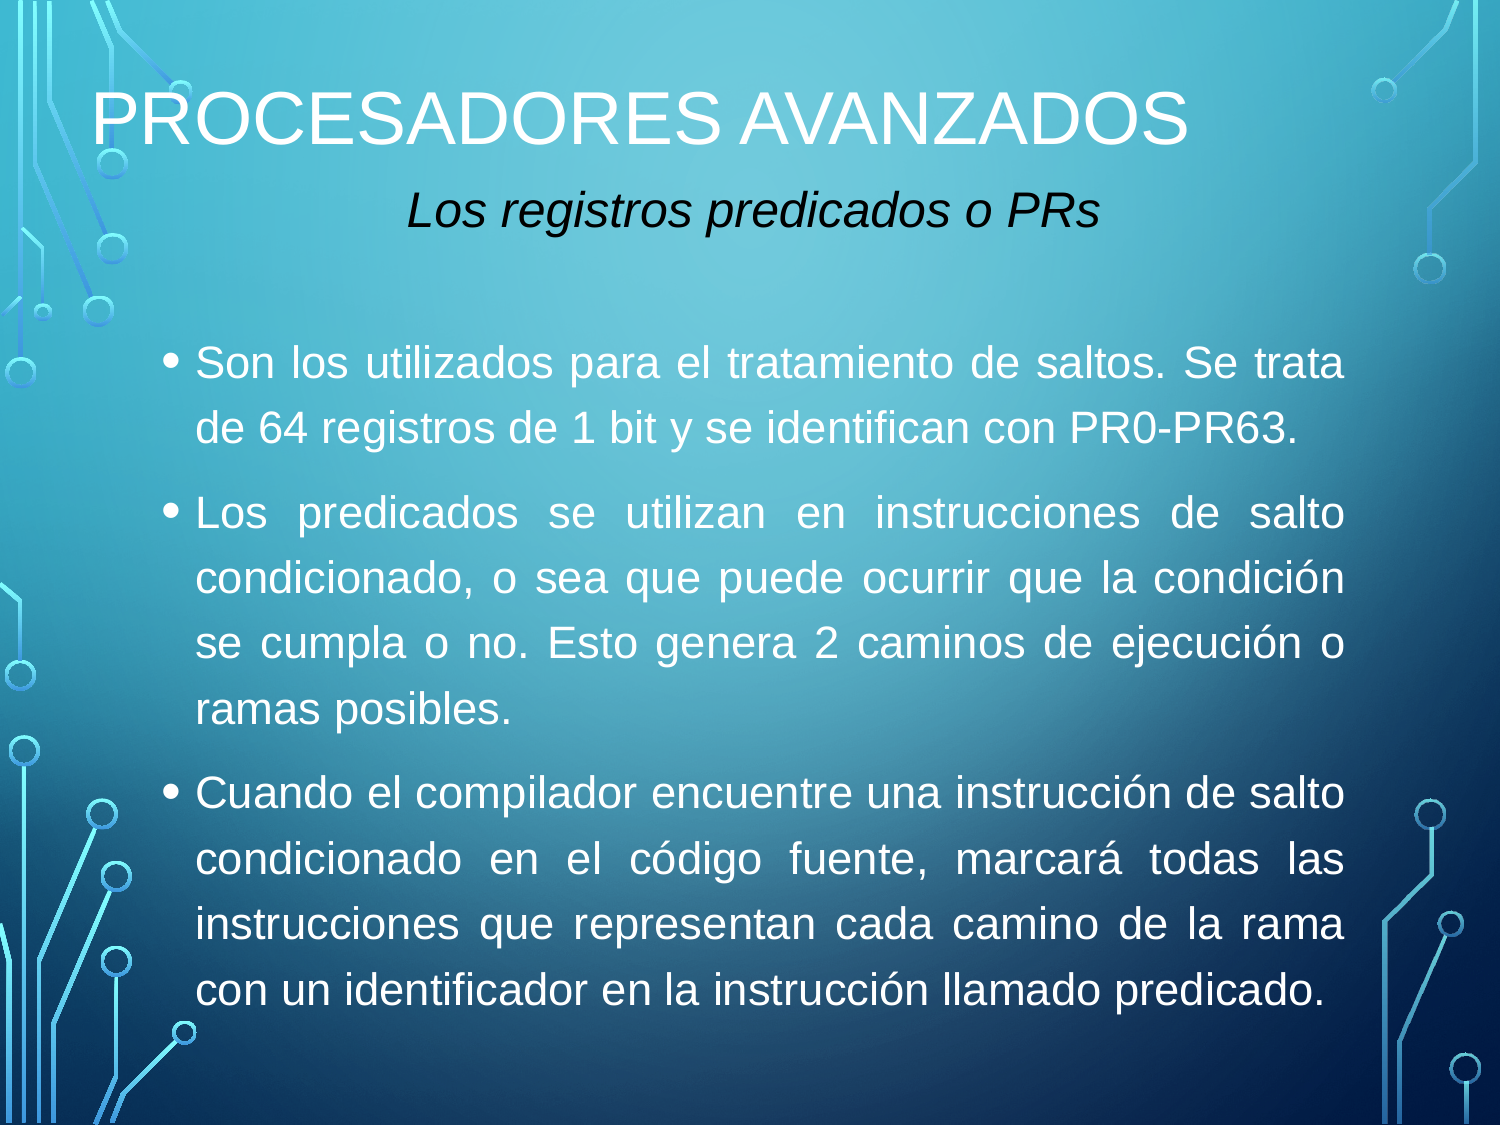

# Procesadores Avanzados
Los registros predicados o PRs
Son los utilizados para el tratamiento de saltos. Se trata de 64 registros de 1 bit y se identifican con PR0-PR63.
Los predicados se utilizan en instrucciones de salto condicionado, o sea que puede ocurrir que la condición se cumpla o no. Esto genera 2 caminos de ejecución o ramas posibles.
Cuando el compilador encuentre una instrucción de salto condicionado en el código fuente, marcará todas las instrucciones que representan cada camino de la rama con un identificador en la instrucción llamado predicado.